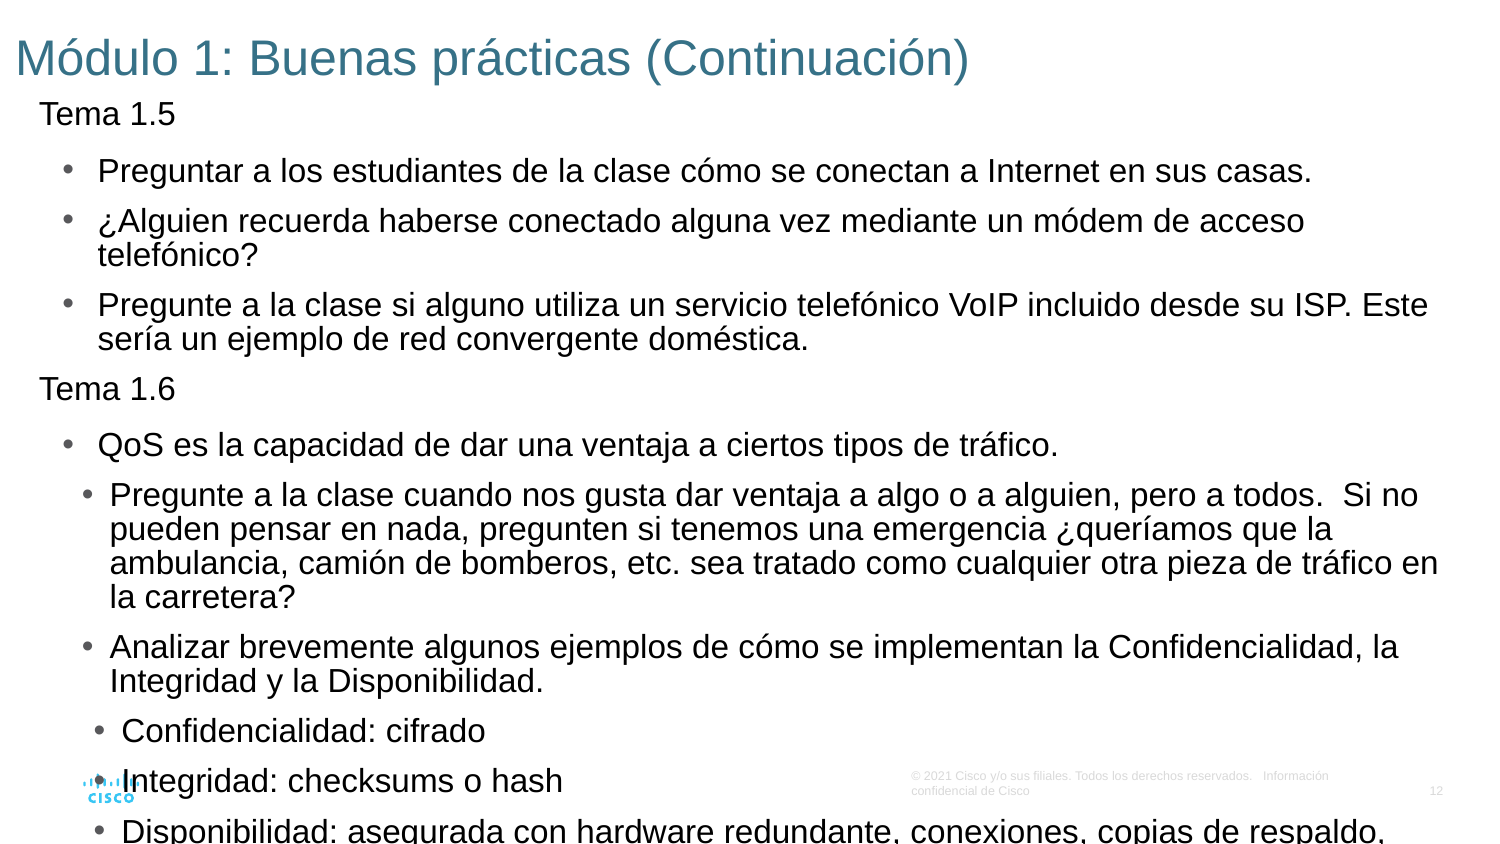

# Módulo 1: Buenas prácticas (Continuación)
Tema 1.5
Preguntar a los estudiantes de la clase cómo se conectan a Internet en sus casas.
¿Alguien recuerda haberse conectado alguna vez mediante un módem de acceso telefónico?
Pregunte a la clase si alguno utiliza un servicio telefónico VoIP incluido desde su ISP. Este sería un ejemplo de red convergente doméstica.
Tema 1.6
QoS es la capacidad de dar una ventaja a ciertos tipos de tráfico.
Pregunte a la clase cuando nos gusta dar ventaja a algo o a alguien, pero a todos.  Si no pueden pensar en nada, pregunten si tenemos una emergencia ¿queríamos que la ambulancia, camión de bomberos, etc. sea tratado como cualquier otra pieza de tráfico en la carretera?
Analizar brevemente algunos ejemplos de cómo se implementan la Confidencialidad, la Integridad y la Disponibilidad.
Confidencialidad: cifrado
Integridad: checksums o hash
Disponibilidad: asegurada con hardware redundante, conexiones, copias de respaldo, recuperación tras un desastre